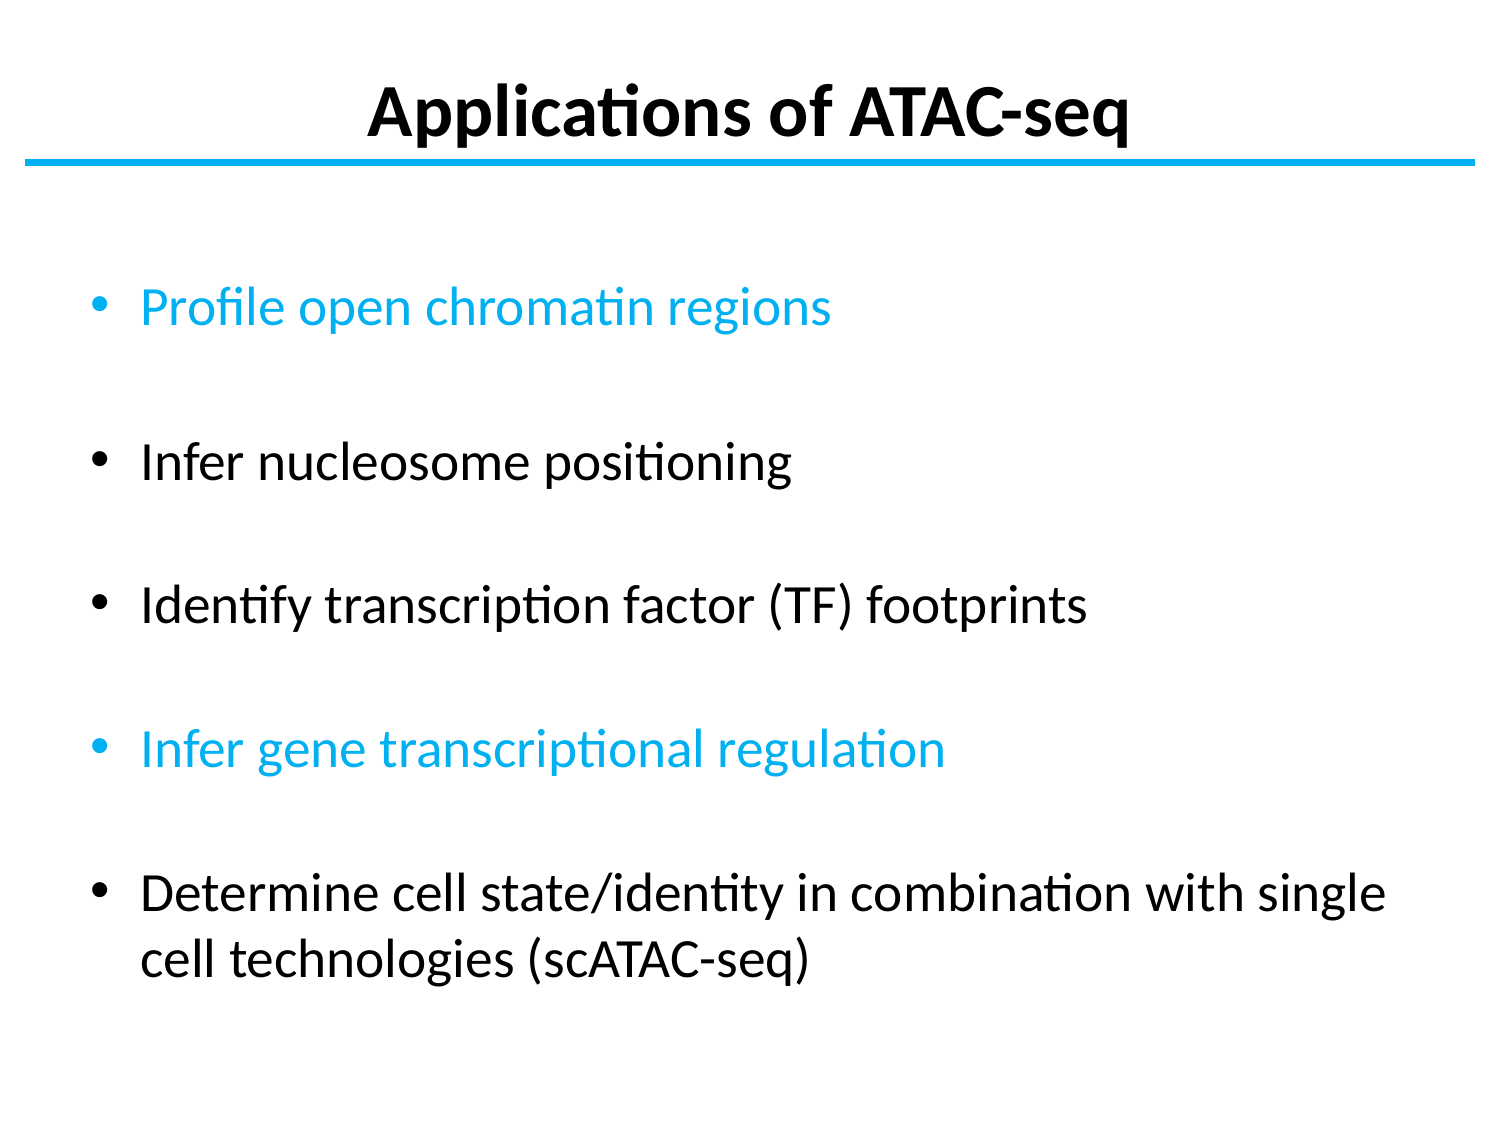

# Applications of ATAC-seq
Profile open chromatin regions

Infer nucleosome positioning
Identify transcription factor (TF) footprints
Infer gene transcriptional regulation
Determine cell state/identity in combination with single cell technologies (scATAC-seq)